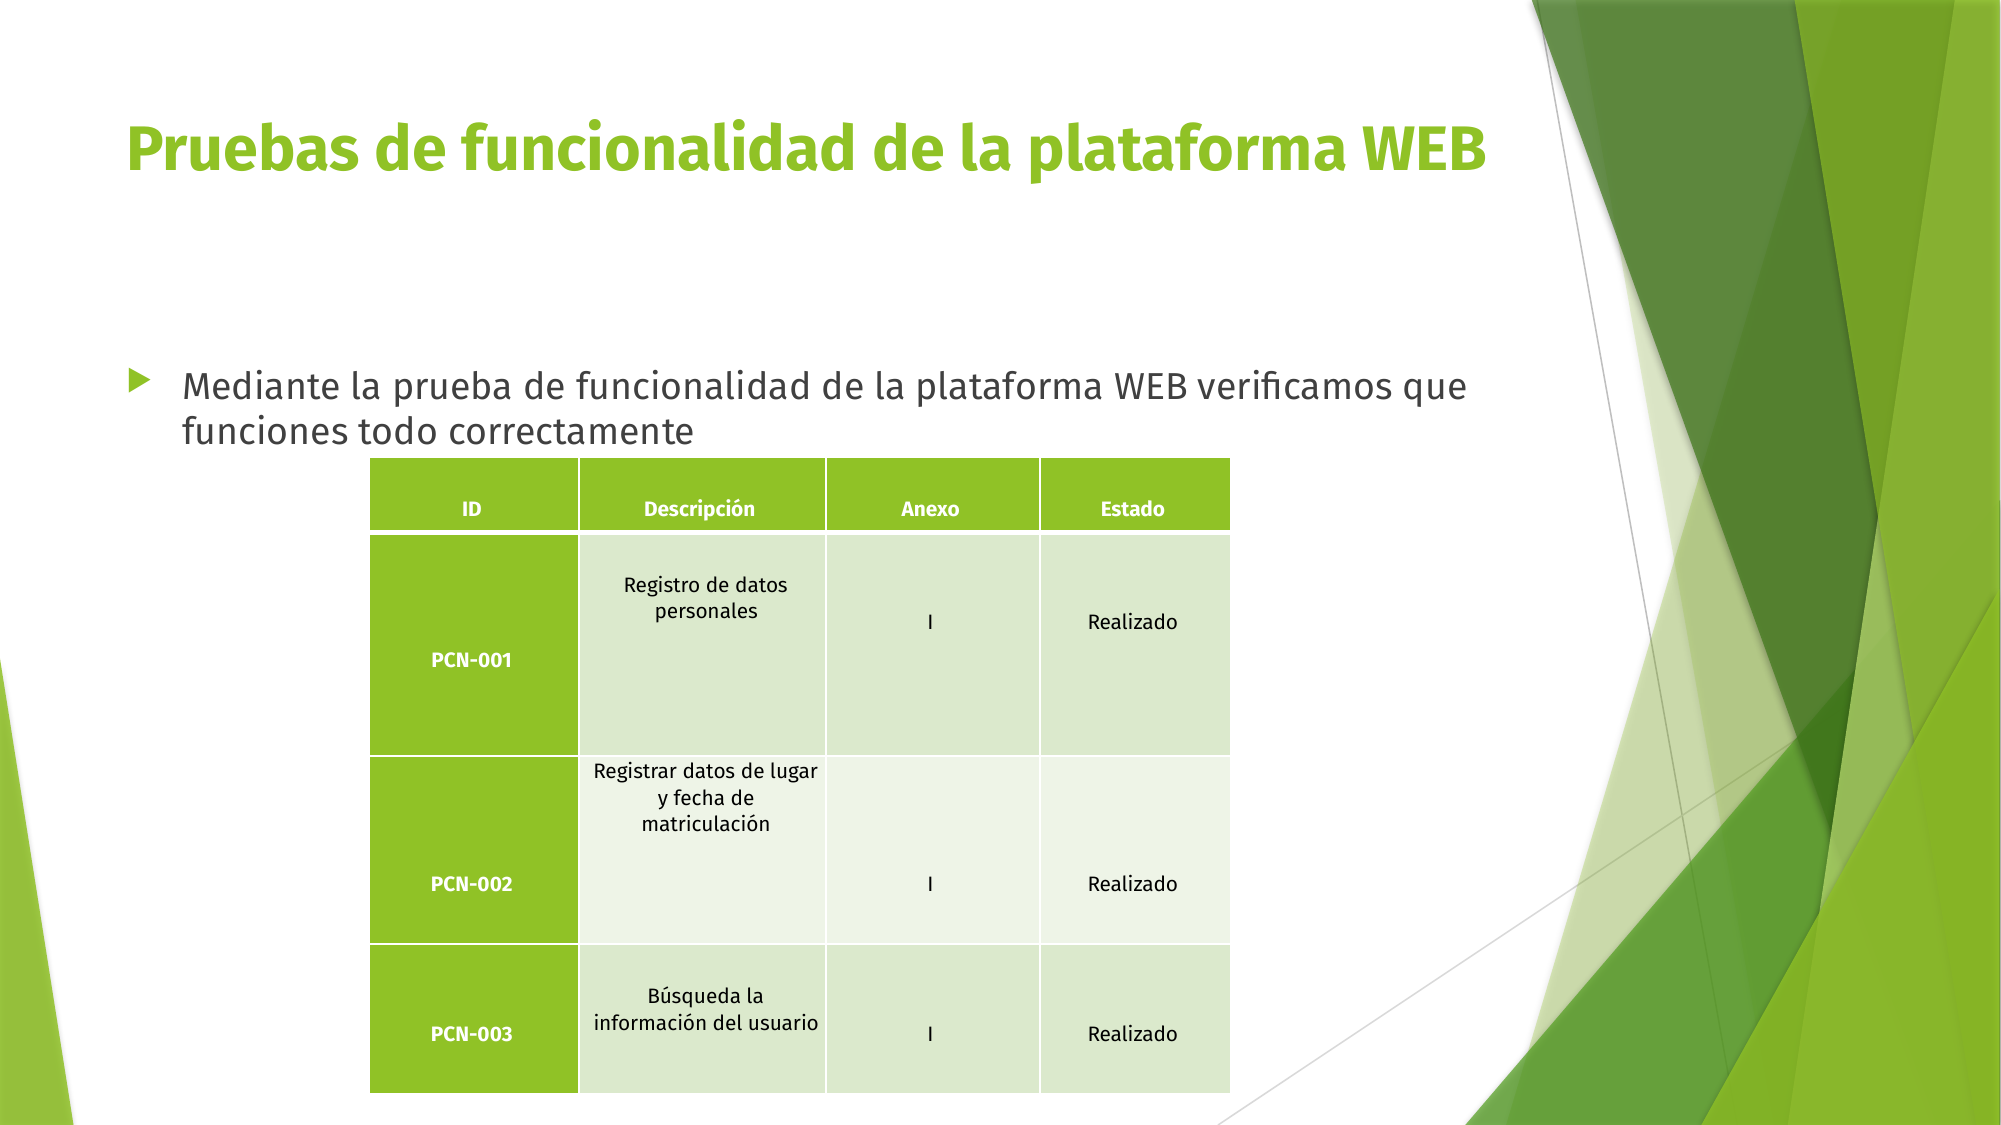

# Pruebas de funcionalidad de la plataforma WEB
Mediante la prueba de funcionalidad de la plataforma WEB verificamos que funciones todo correctamente

| ID | Descripción | Anexo | Estado |
| --- | --- | --- | --- |
| PCN-001 | Registro de datos personales | I | Realizado |
| PCN-002 | Registrar datos de lugar y fecha de matriculación | I | Realizado |
| PCN-003 | Búsqueda la información del usuario | I | Realizado |